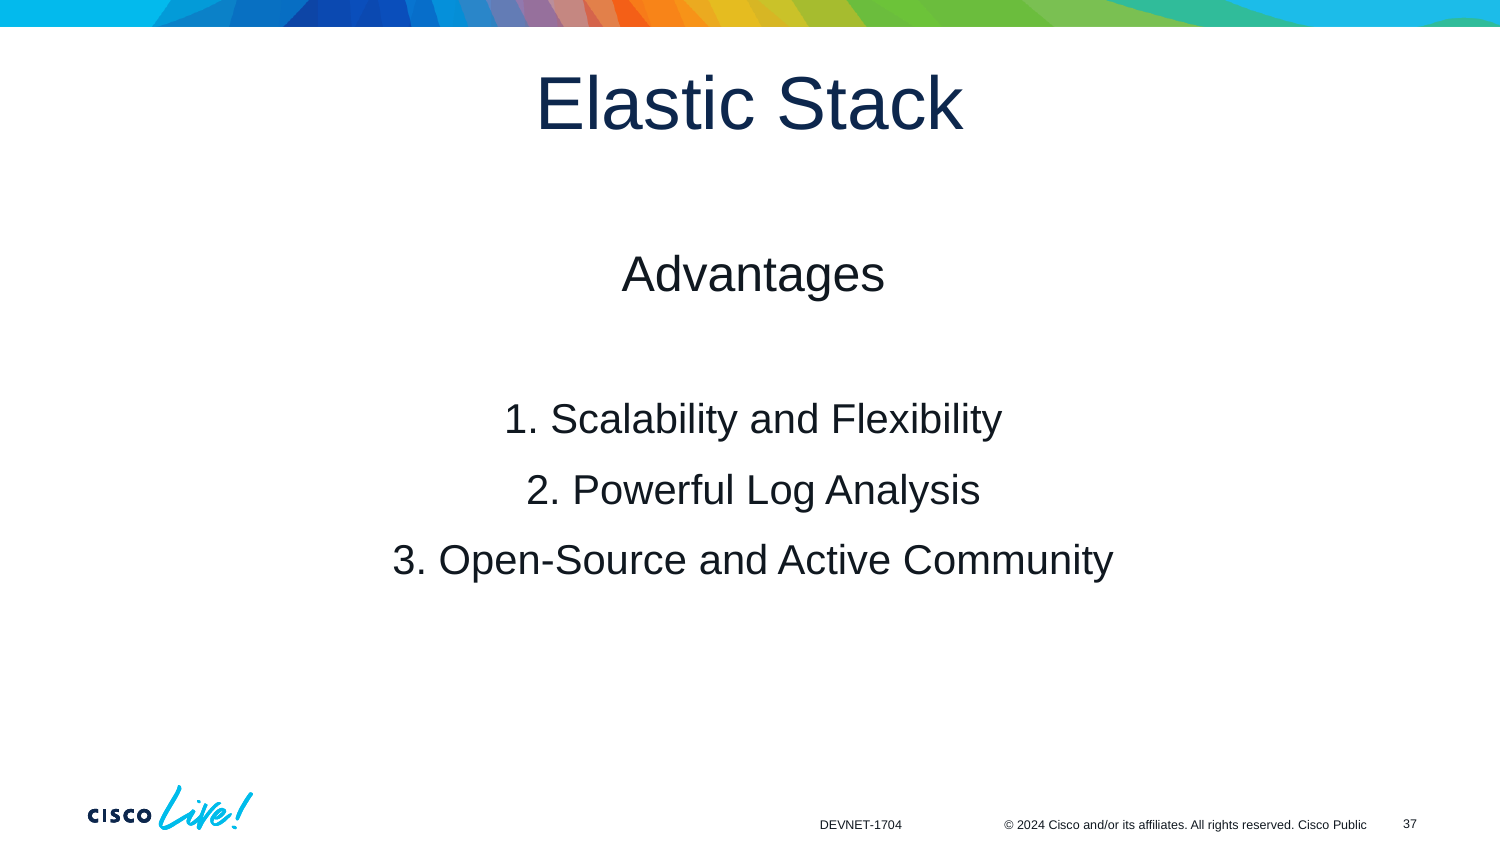

# Elastic Stack

Advantages

1. Scalability and Flexibility
2. Powerful Log Analysis
3. Open-Source and Active Community

37
DEVNET-1704